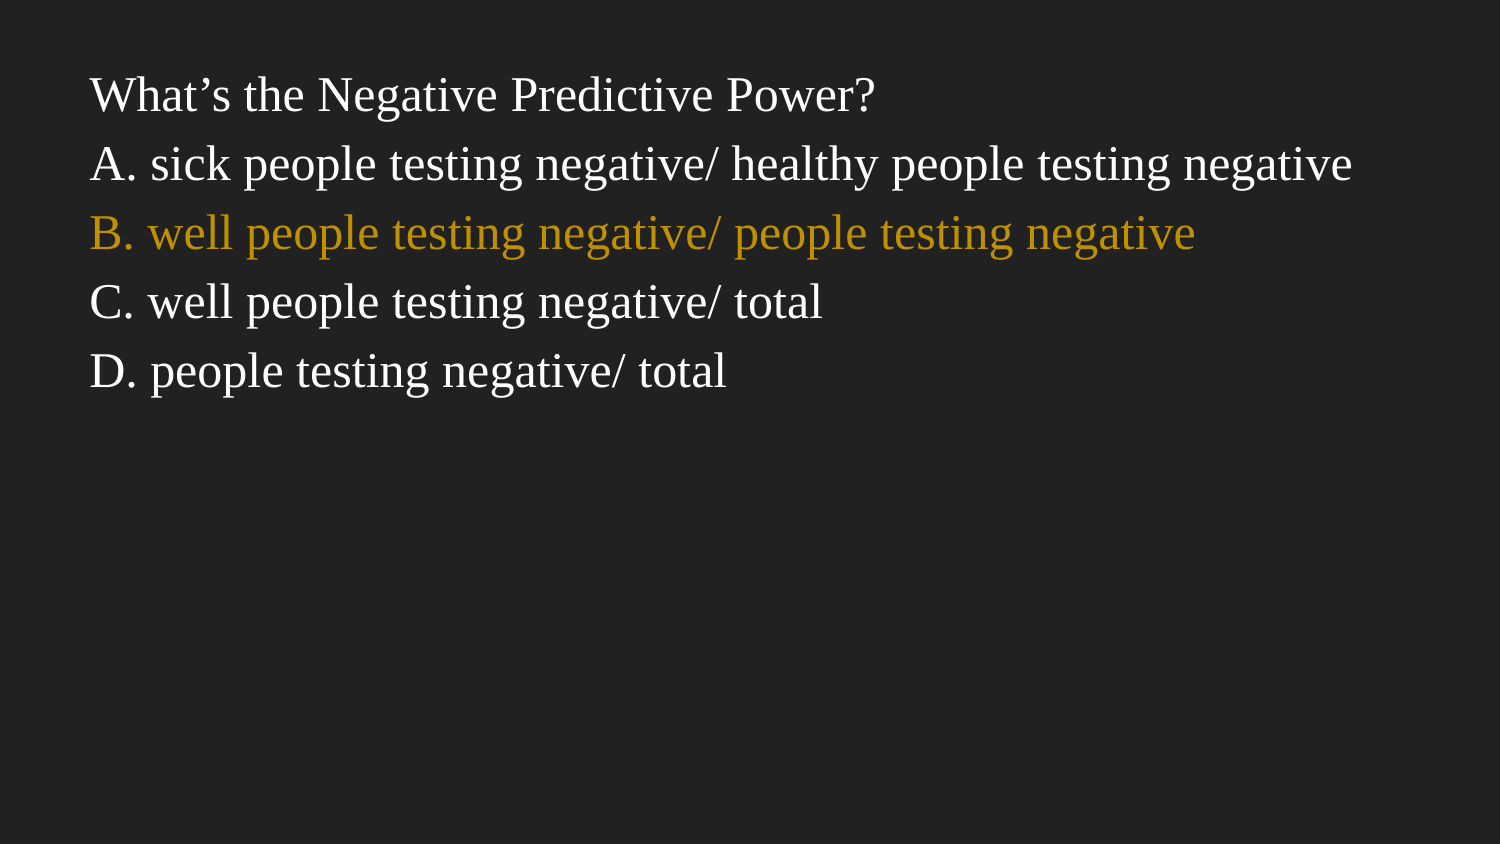

What’s the Negative Predictive Power?
A. sick people testing negative/ healthy people testing negative
B. well people testing negative/ people testing negative
C. well people testing negative/ total
D. people testing negative/ total